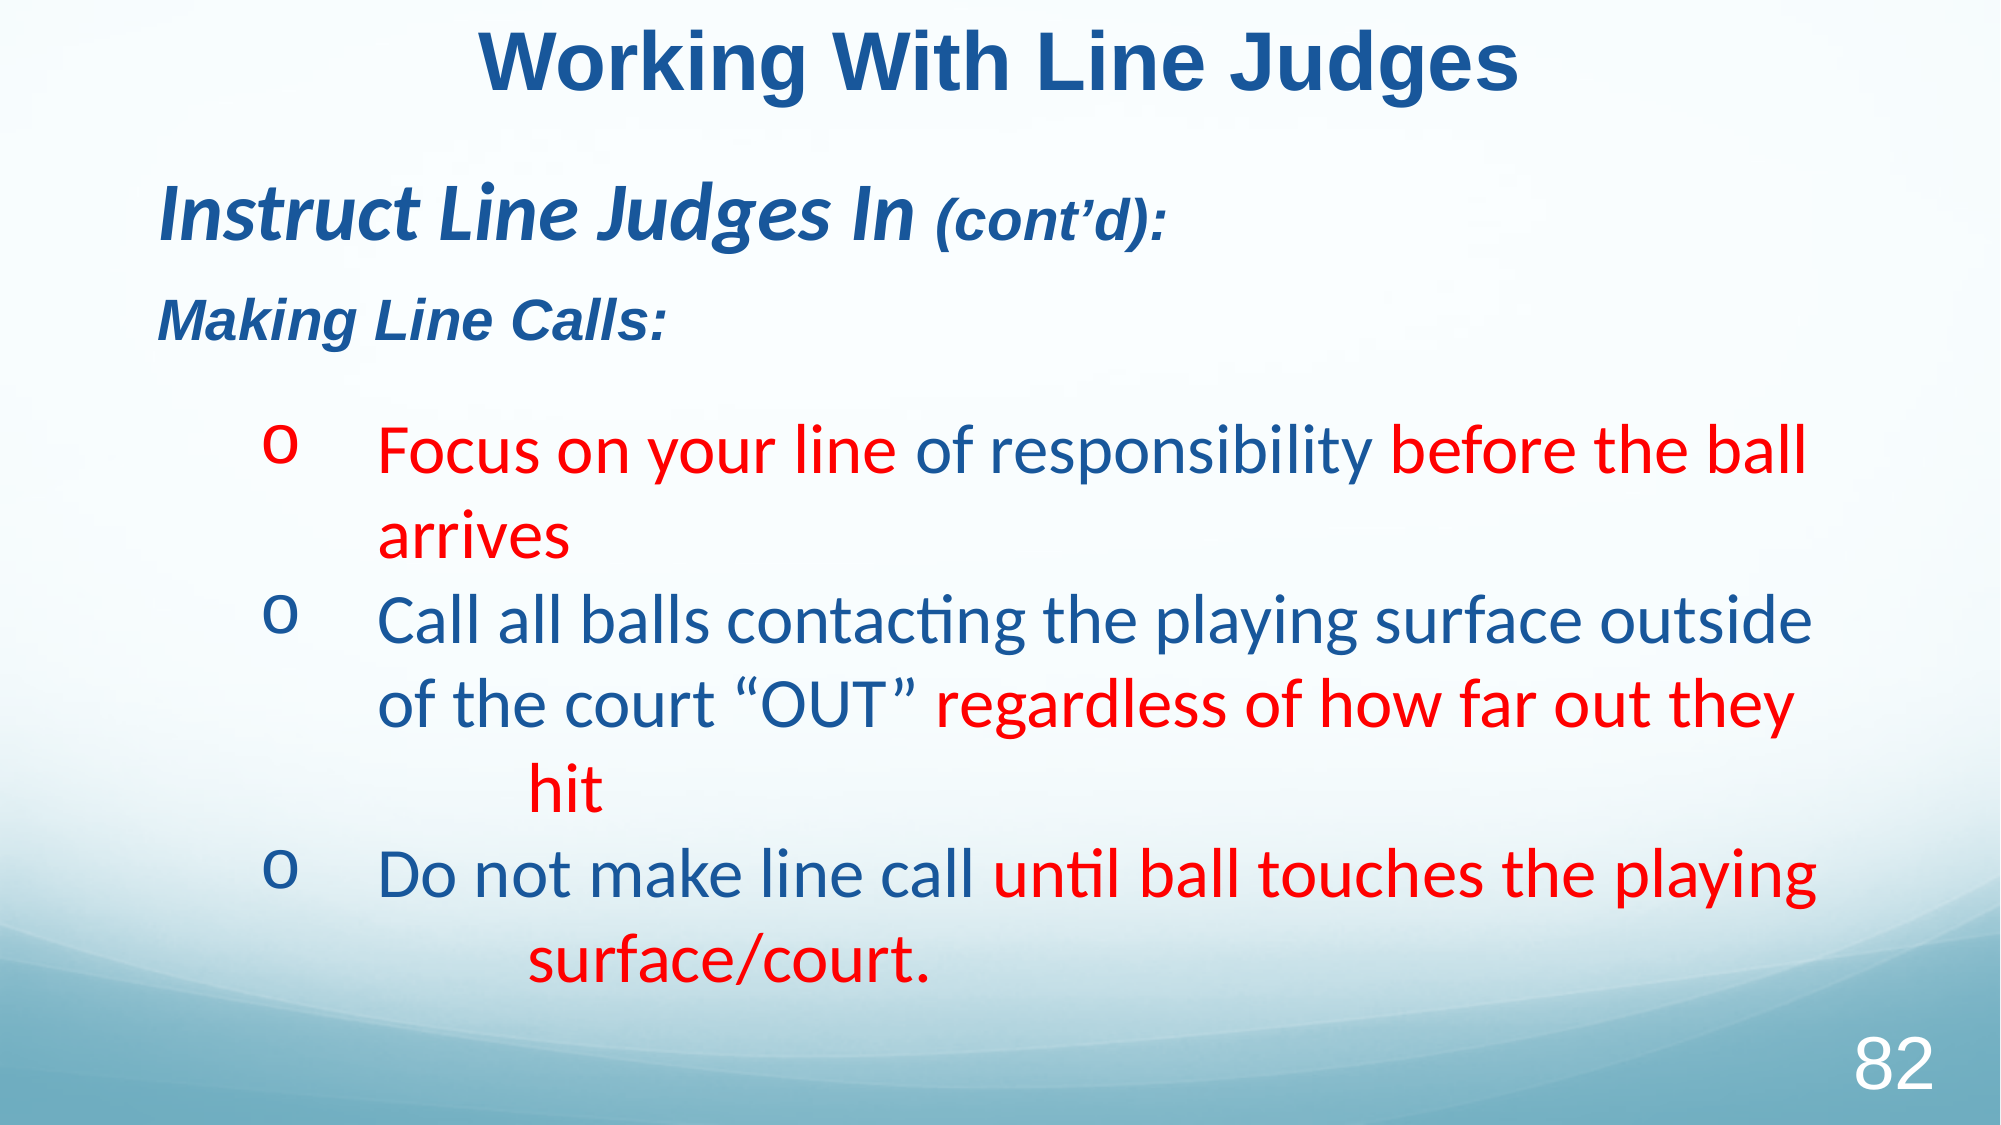

Working With Line Judges

Instruct Line Judges In (cont’d):

Making Line Calls:

Focus on your line of responsibility before the ball arrives
Call all balls contacting the playing surface outside of the court “OUT” regardless of how far out they 	hit
Do not make line call until ball touches the playing 	surface/court.
82